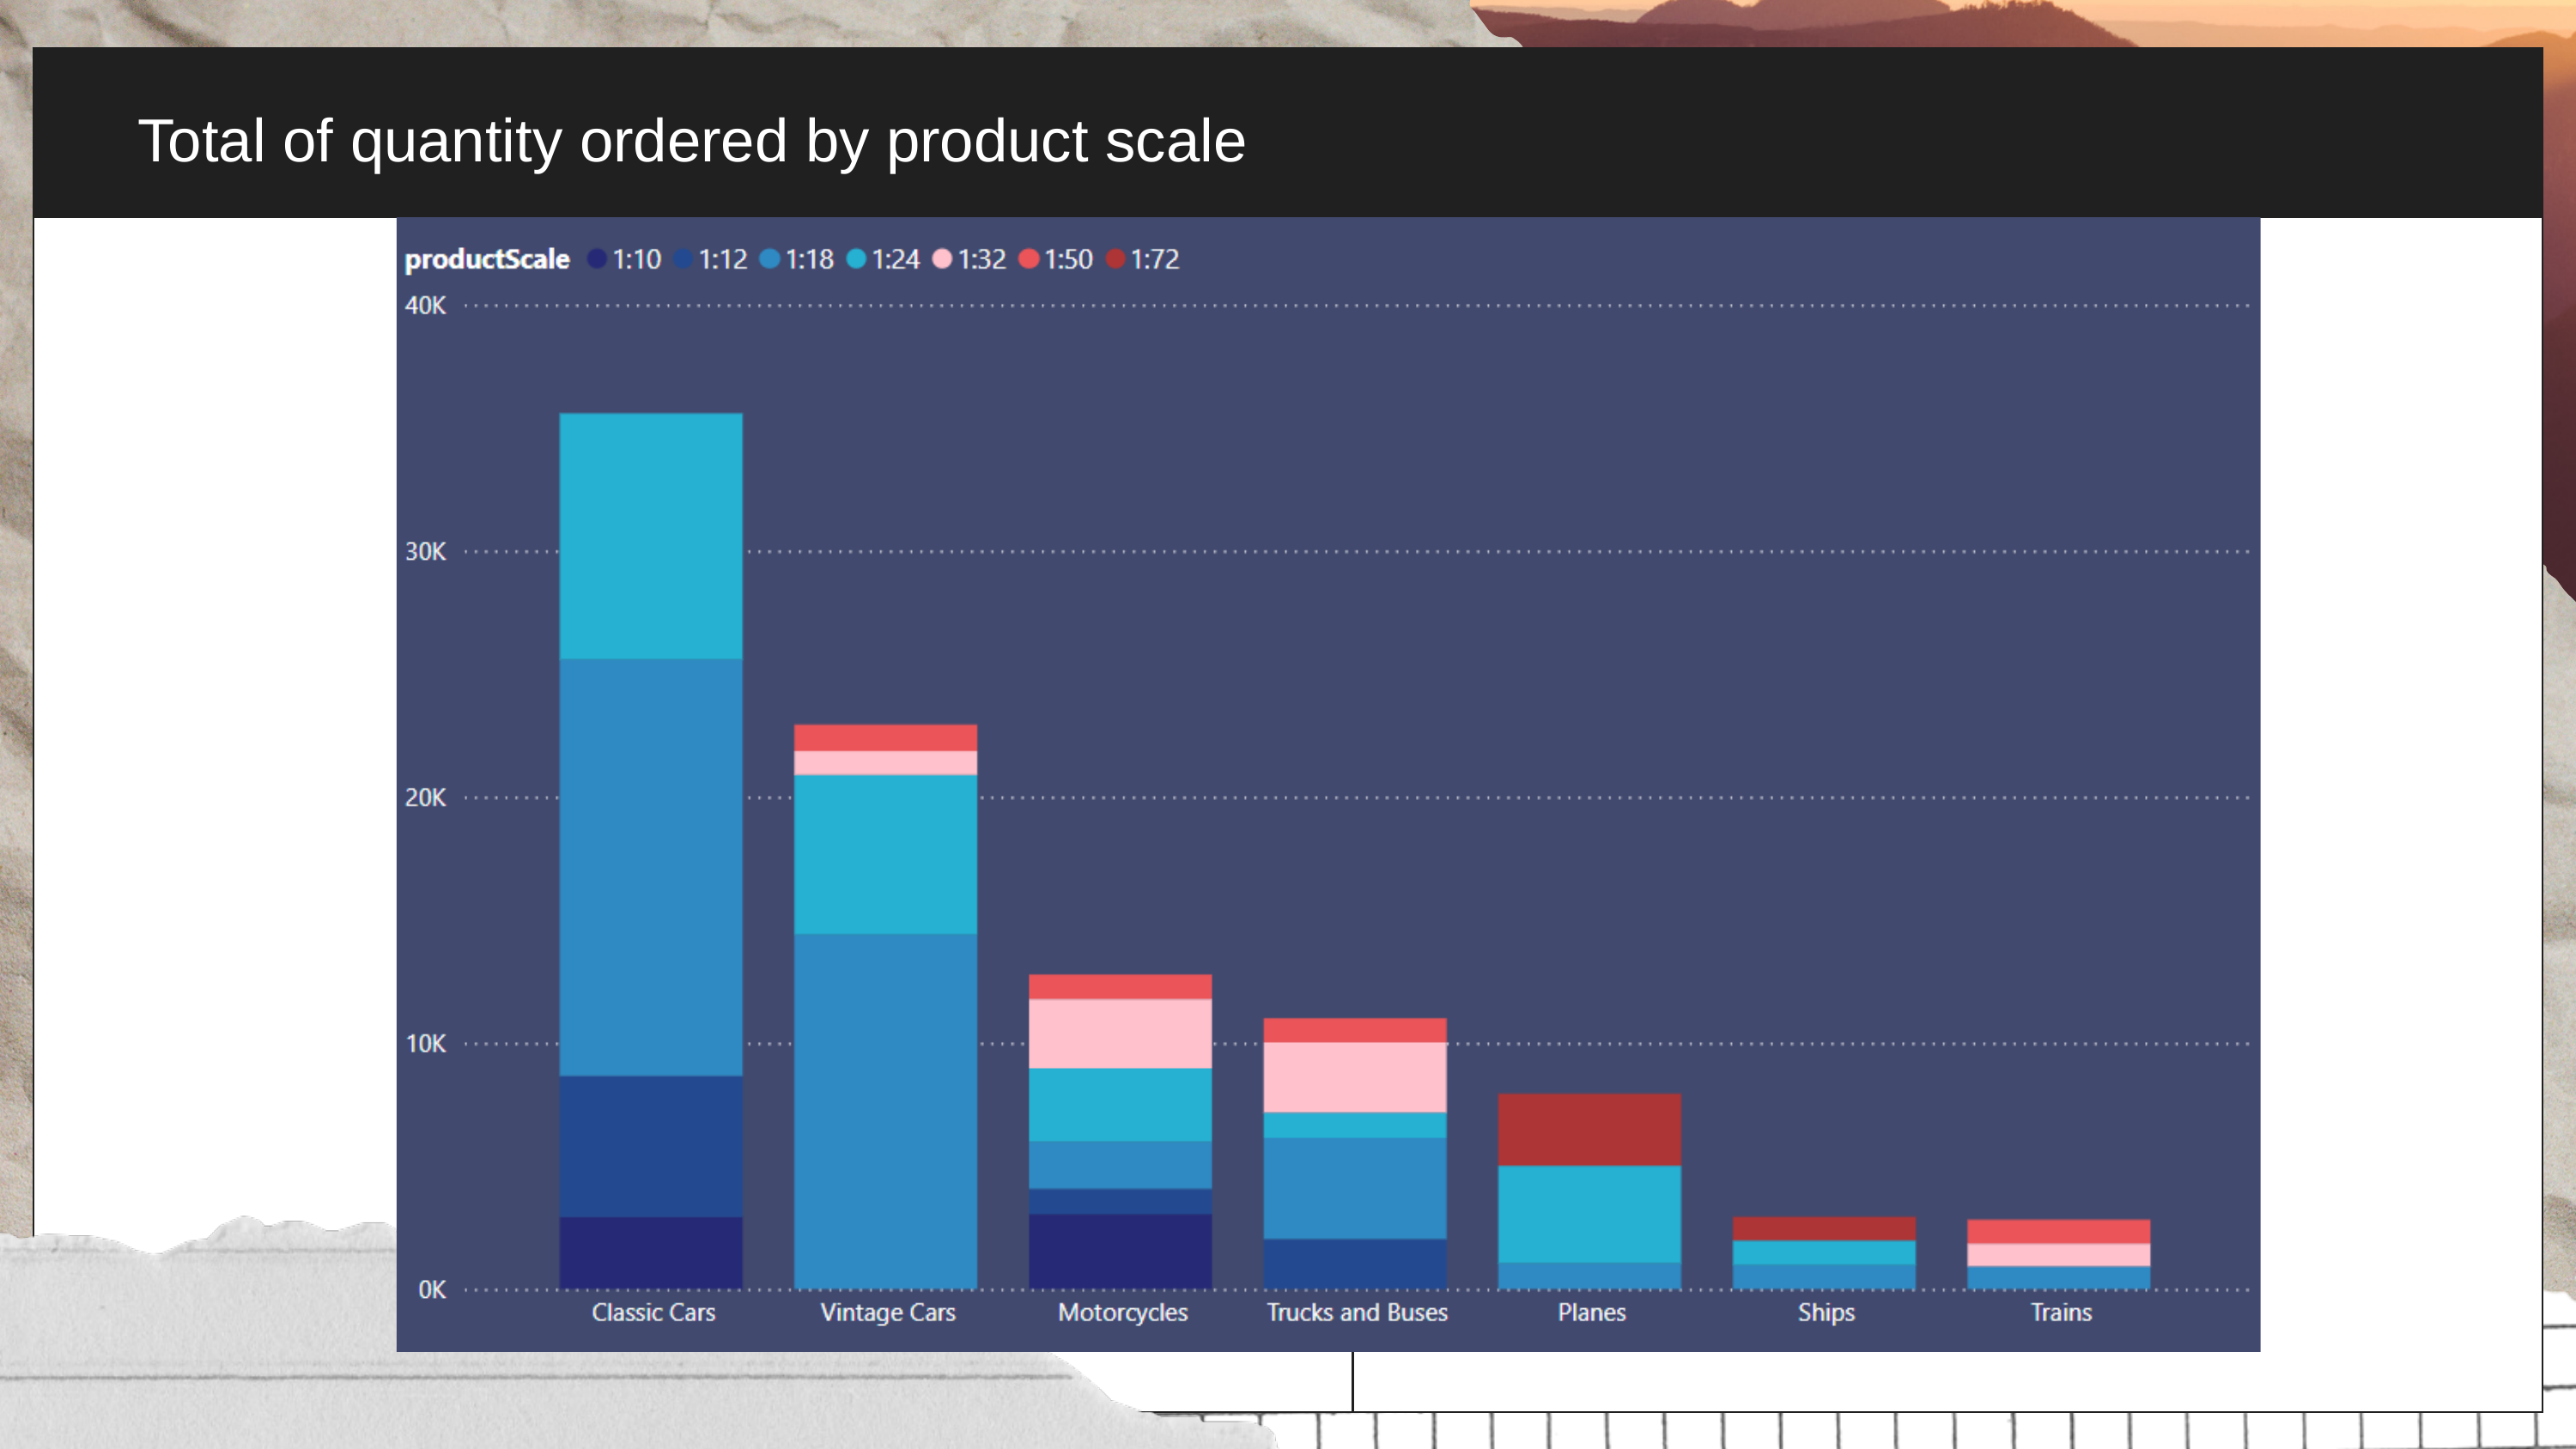

| Total of quantity ordered by product scale |  |
| --- | --- |
|  |  |